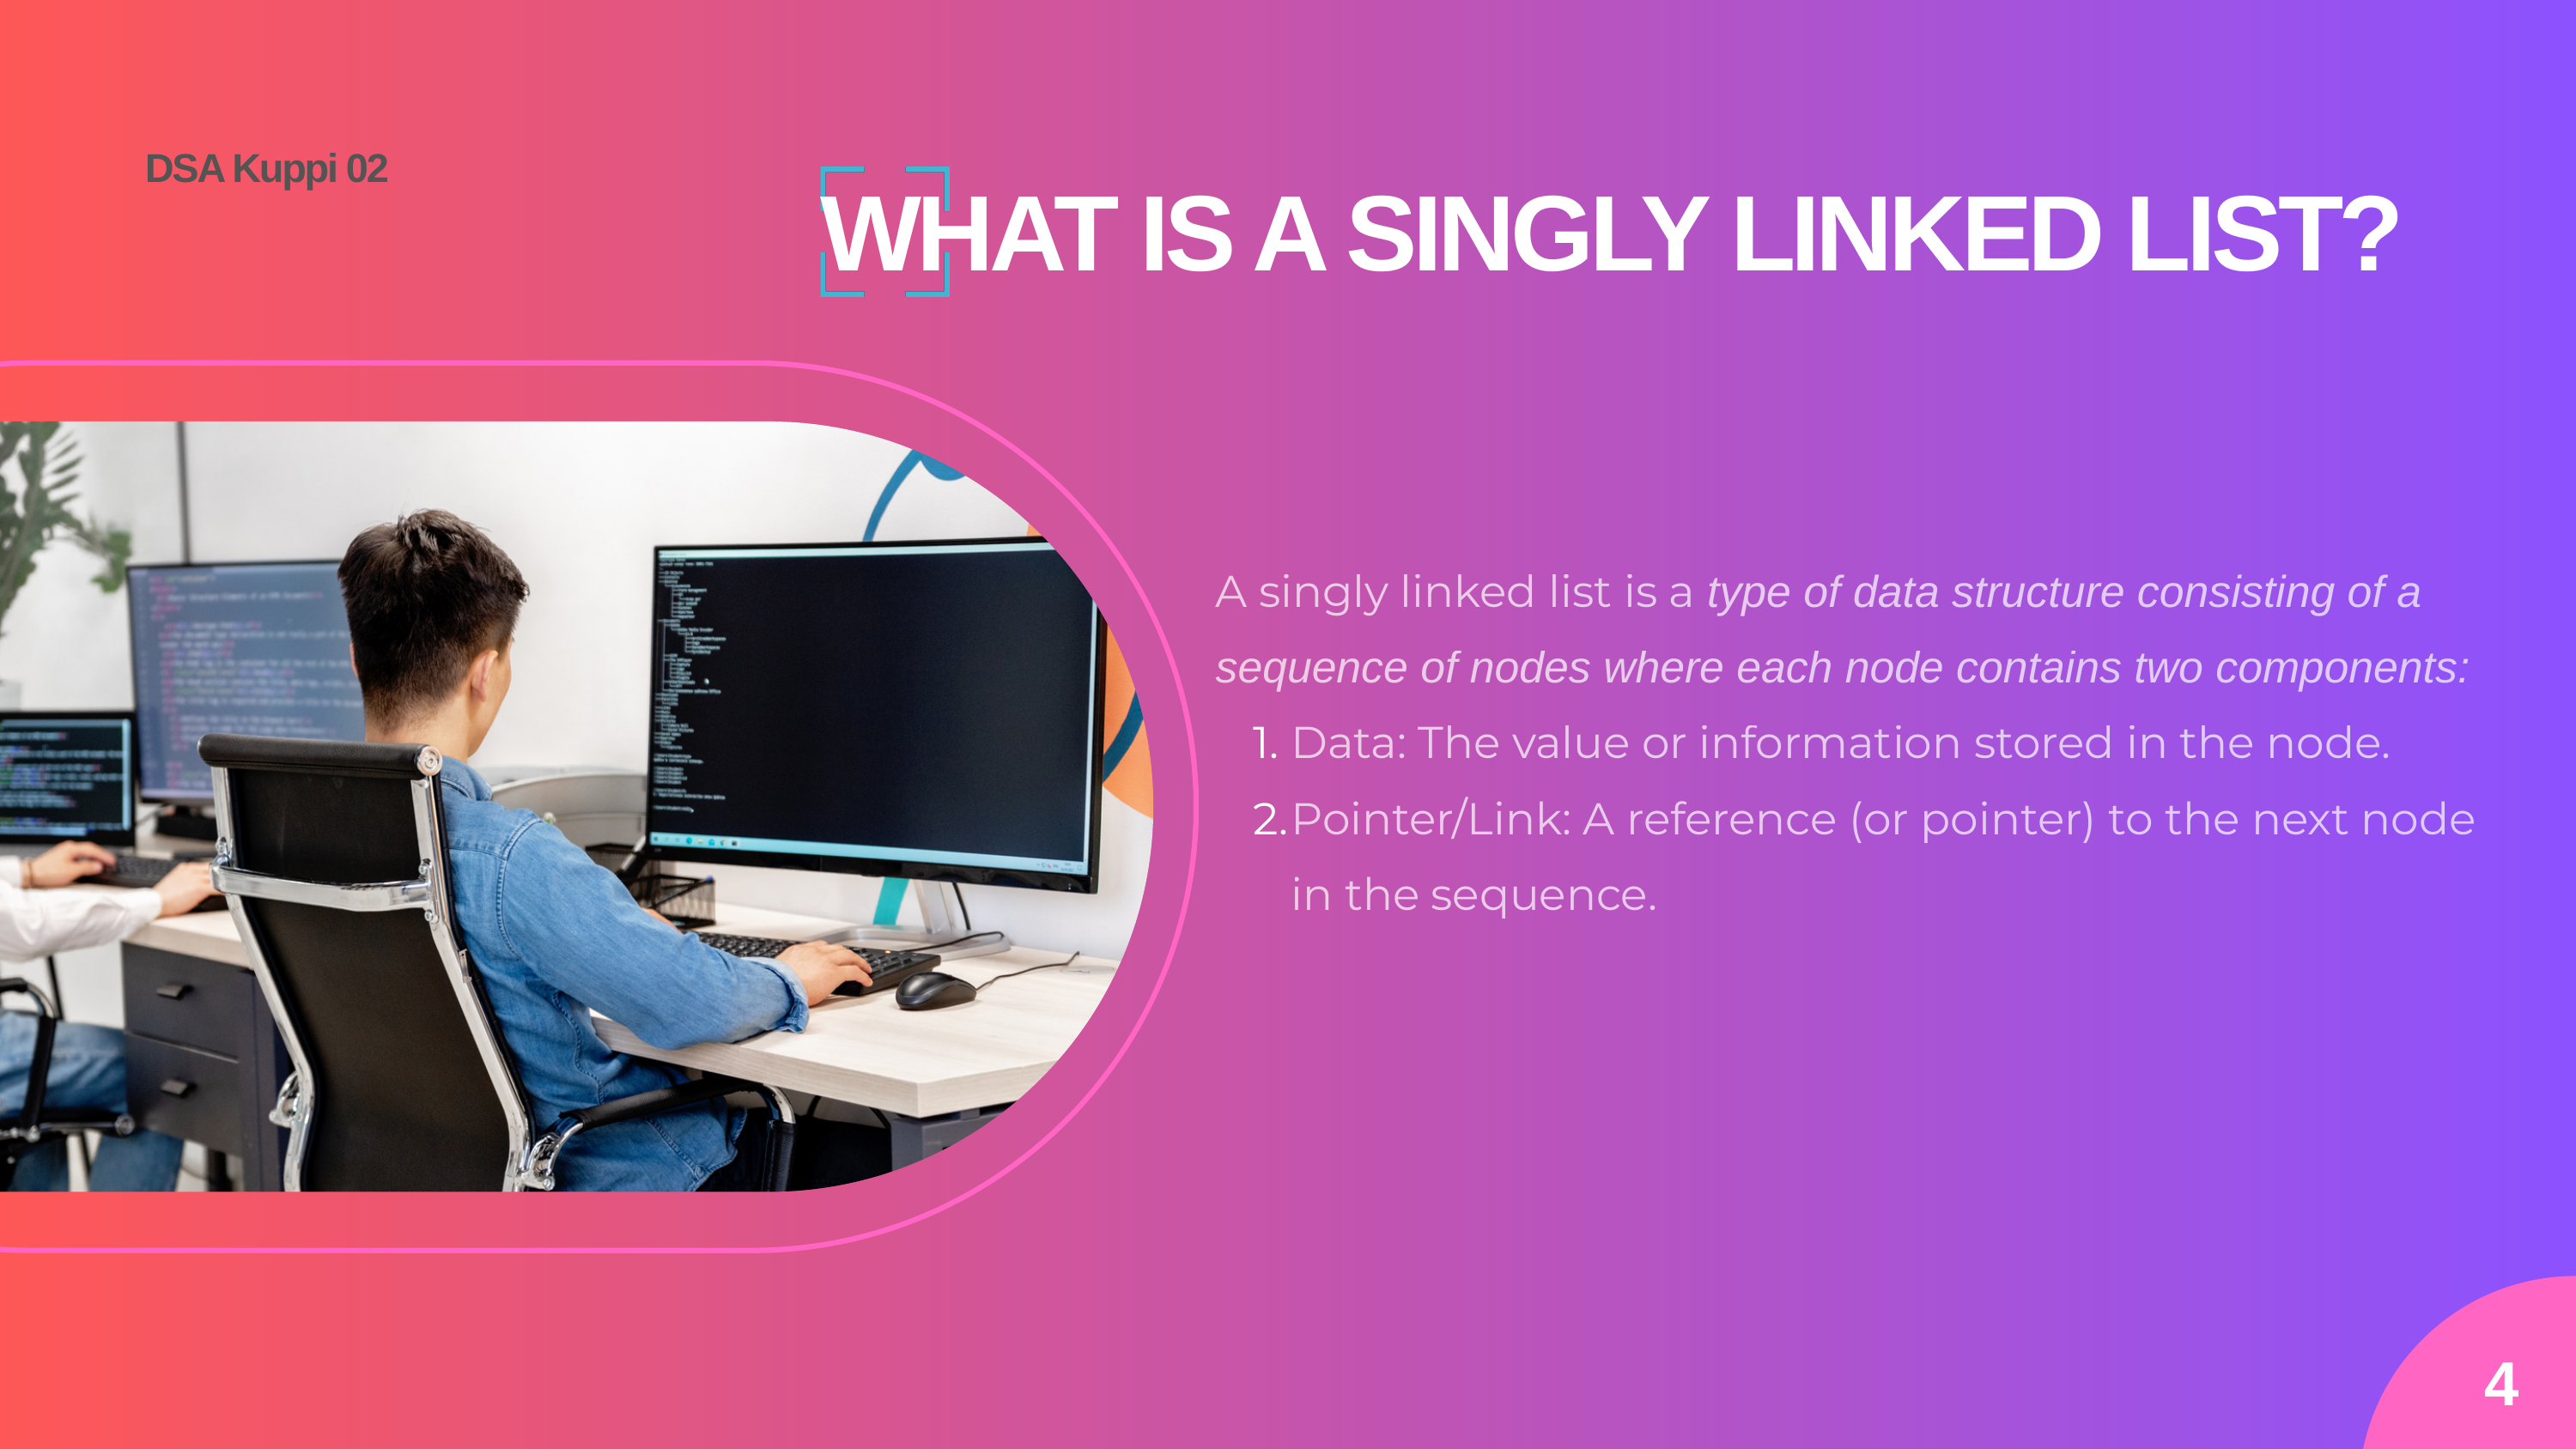

DSA Kuppi 02

WHAT IS A SINGLY LINKED LIST?

A singly linked list is a type of data structure consisting of a sequence of nodes where each node contains two components:
Data: The value or information stored in the node.
Pointer/Link: A reference (or pointer) to the next node in the sequence.

4